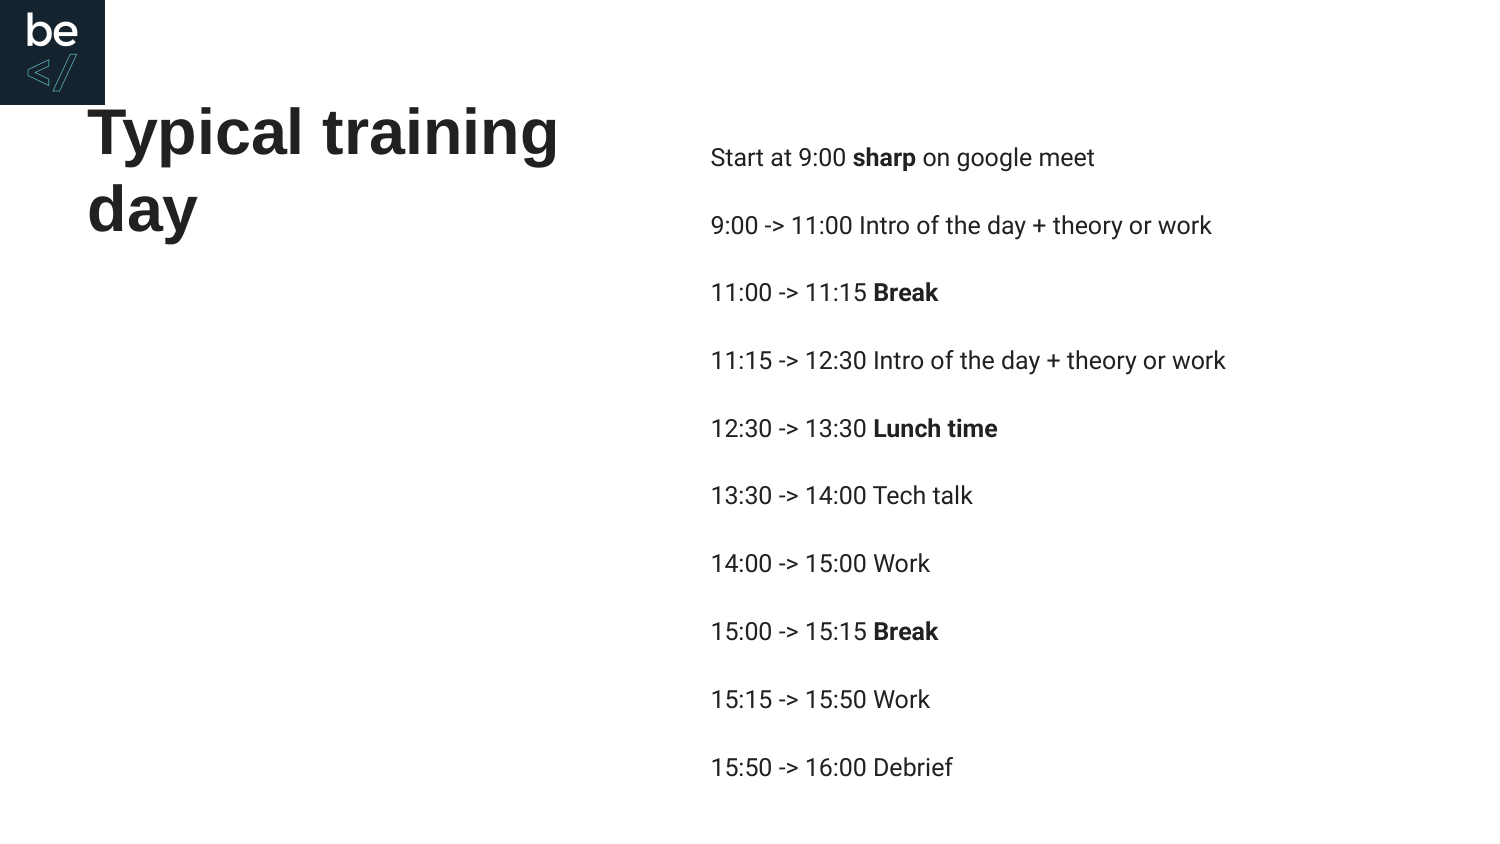

Typical training day
Start at 9:00 sharp on google meet
9:00 -> 11:00 Intro of the day + theory or work
11:00 -> 11:15 Break
11:15 -> 12:30 Intro of the day + theory or work
12:30 -> 13:30 Lunch time
13:30 -> 14:00 Tech talk
14:00 -> 15:00 Work
15:00 -> 15:15 Break
15:15 -> 15:50 Work
15:50 -> 16:00 Debrief